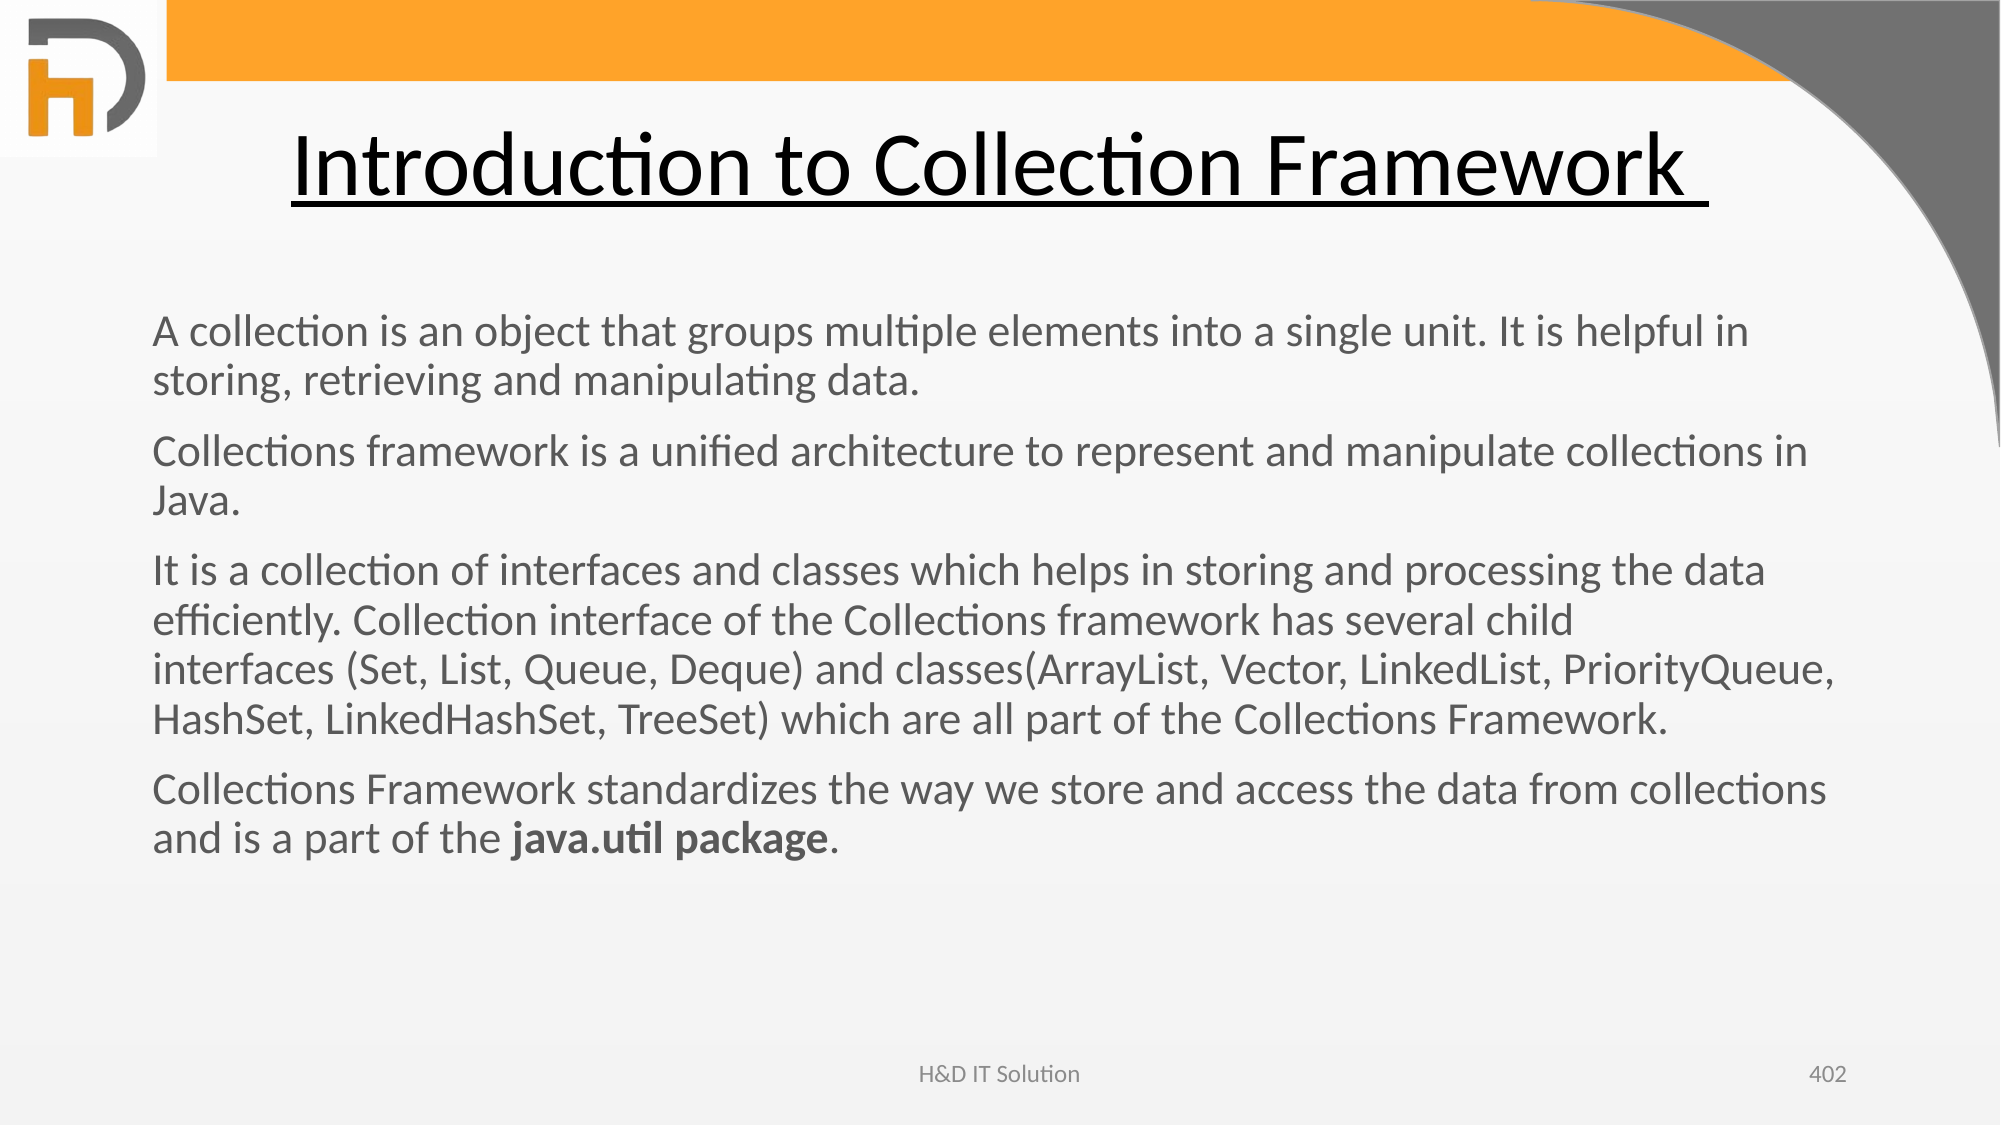

# Introduction to Collection Framework
A collection is an object that groups multiple elements into a single unit. It is helpful in storing, retrieving and manipulating data.
Collections framework is a unified architecture to represent and manipulate collections in Java.
It is a collection of interfaces and classes which helps in storing and processing the data efficiently. Collection interface of the Collections framework has several child interfaces (Set, List, Queue, Deque) and classes(ArrayList, Vector, LinkedList, PriorityQueue, HashSet, LinkedHashSet, TreeSet) which are all part of the Collections Framework.
Collections Framework standardizes the way we store and access the data from collections and is a part of the java.util package.

H&D IT Solution
402